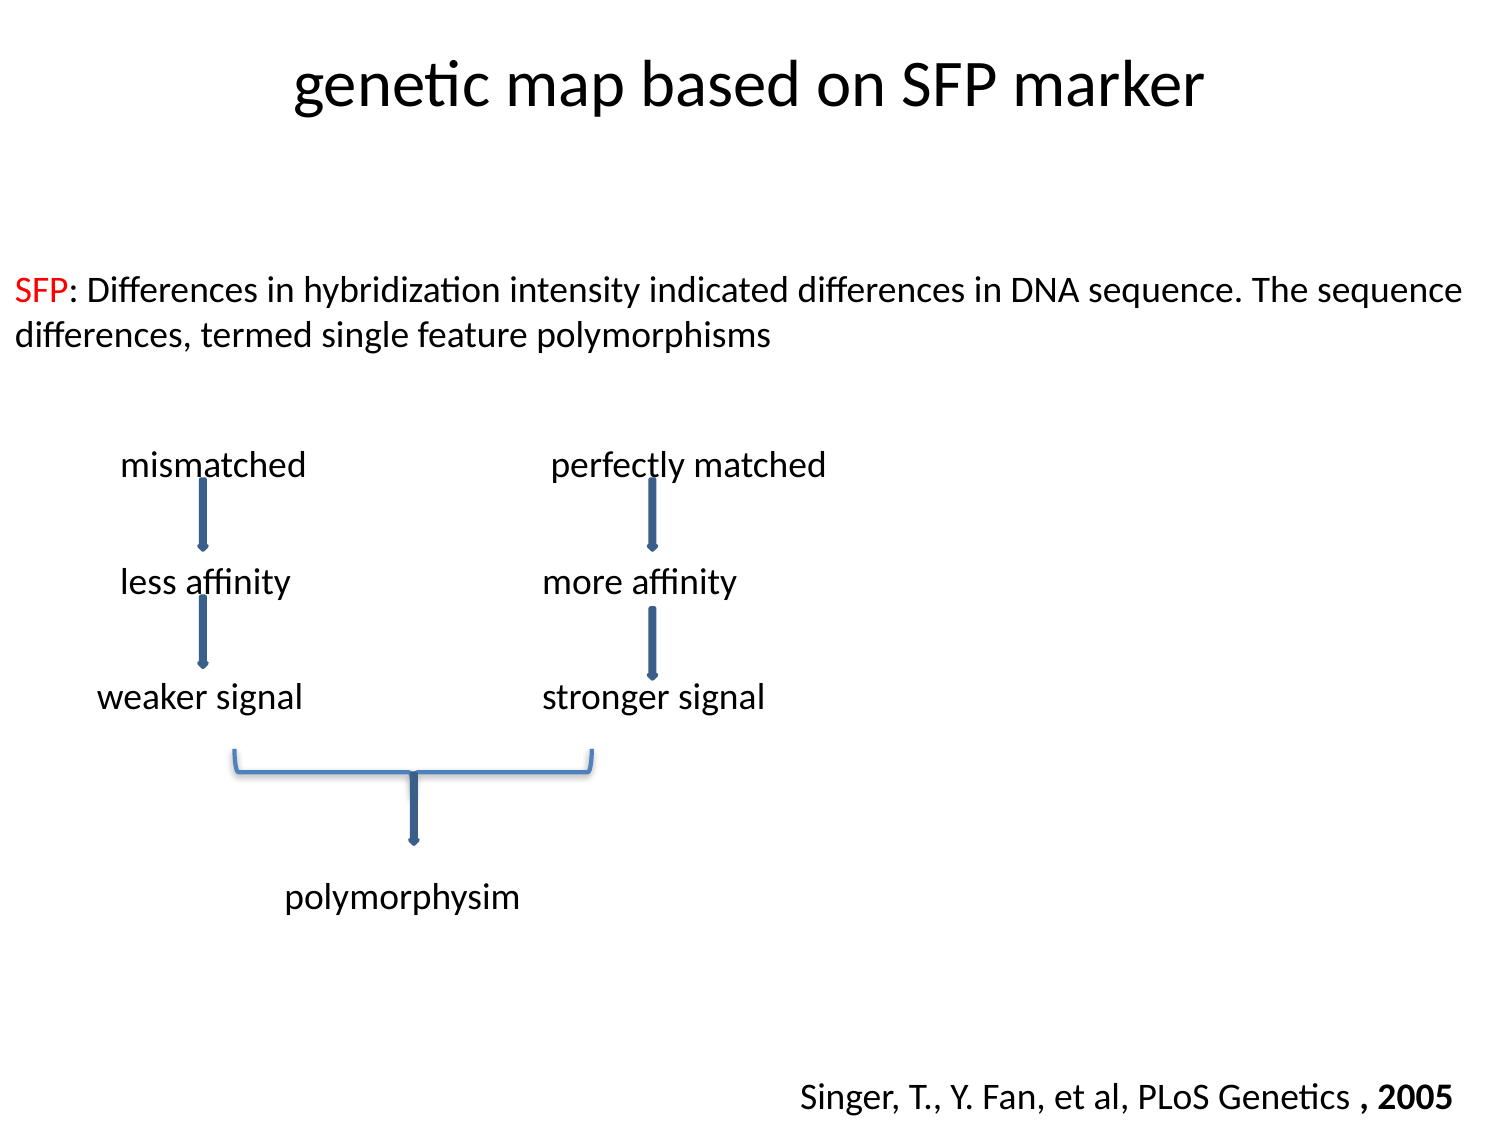

# genetic map based on SFP marker
SFP: Differences in hybridization intensity indicated differences in DNA sequence. The sequence differences, termed single feature polymorphisms
mismatched
 perfectly matched

less affinity
more affinity

weaker signal
stronger signal

polymorphysim
Singer, T., Y. Fan, et al, PLoS Genetics , 2005